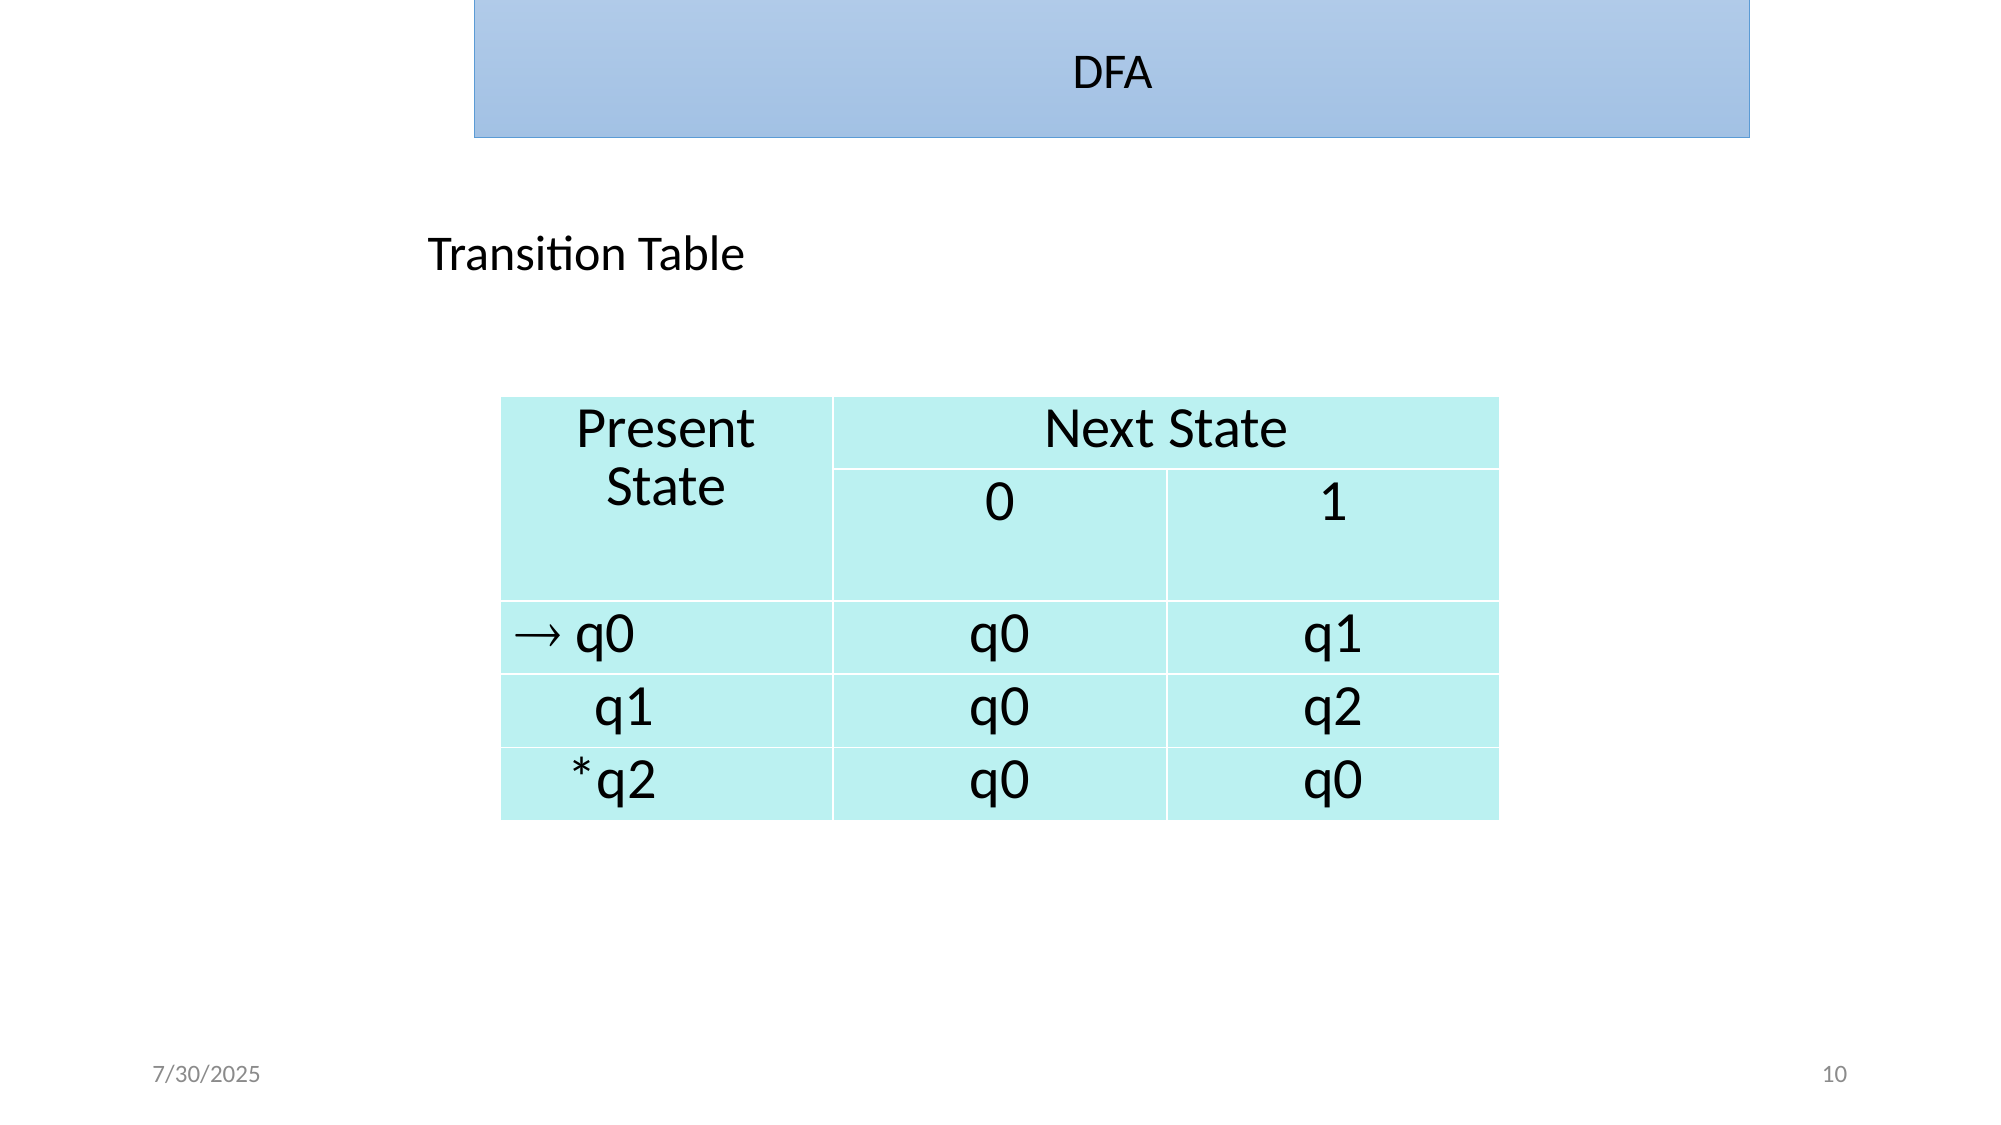

DFA
Transition Table

| Present State | Next State |  |
| --- | --- | --- |
|  | 0 | 1 |
| → q0 | q0 | q1 |
| q1 | q0 | q2 |
| \*q2 | q0 | q0 |
7/30/2025
10